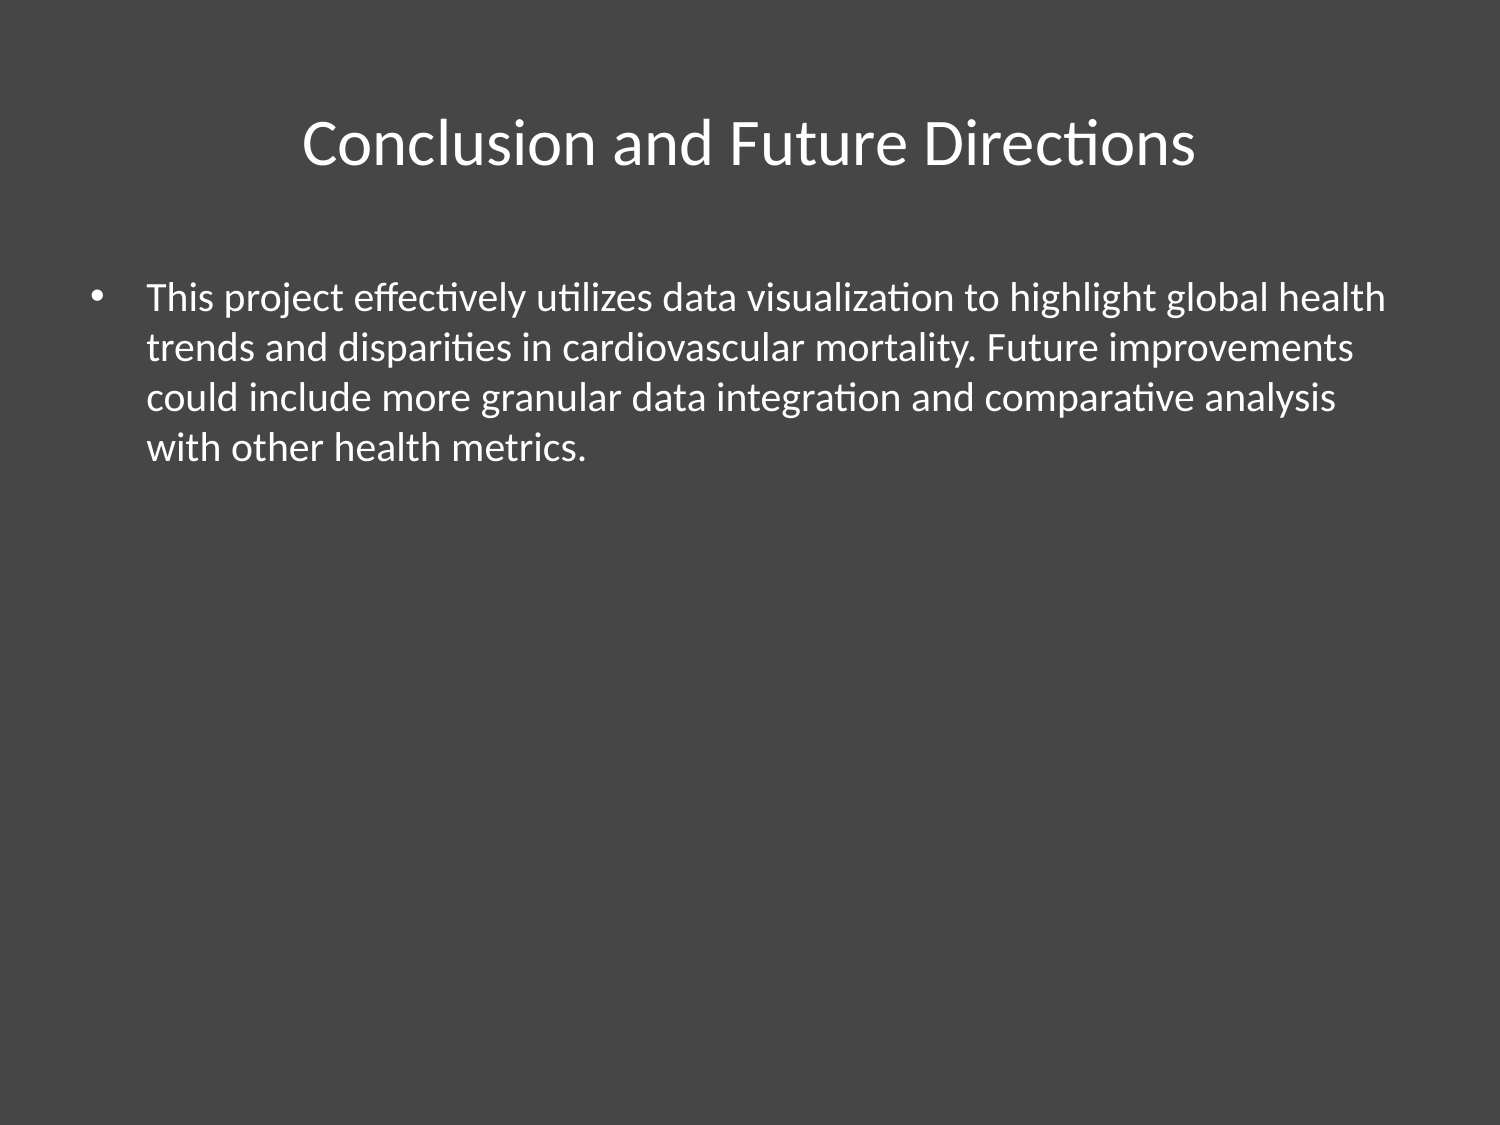

# Conclusion and Future Directions
This project effectively utilizes data visualization to highlight global health trends and disparities in cardiovascular mortality. Future improvements could include more granular data integration and comparative analysis with other health metrics.